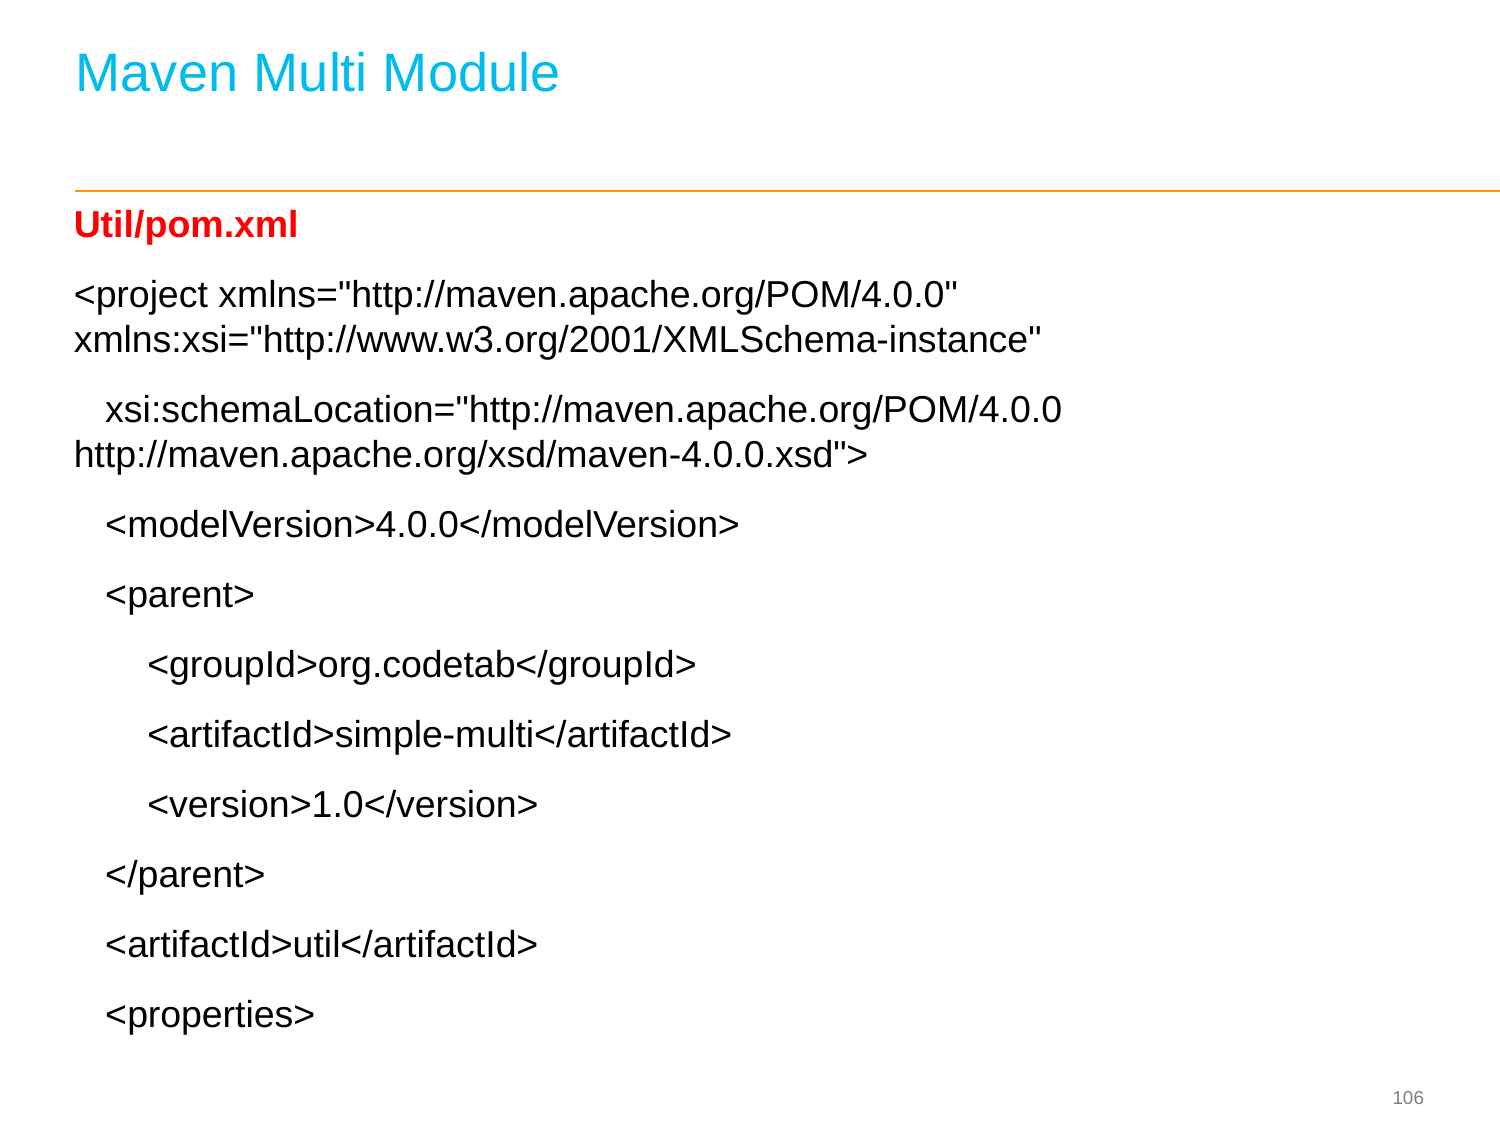

# Maven Multi Module
Util/pom.xml
<project xmlns="http://maven.apache.org/POM/4.0.0" xmlns:xsi="http://www.w3.org/2001/XMLSchema-instance"
   xsi:schemaLocation="http://maven.apache.org/POM/4.0.0 http://maven.apache.org/xsd/maven-4.0.0.xsd">
   <modelVersion>4.0.0</modelVersion>
   <parent>
       <groupId>org.codetab</groupId>
       <artifactId>simple-multi</artifactId>
       <version>1.0</version>
   </parent>
   <artifactId>util</artifactId>
   <properties>